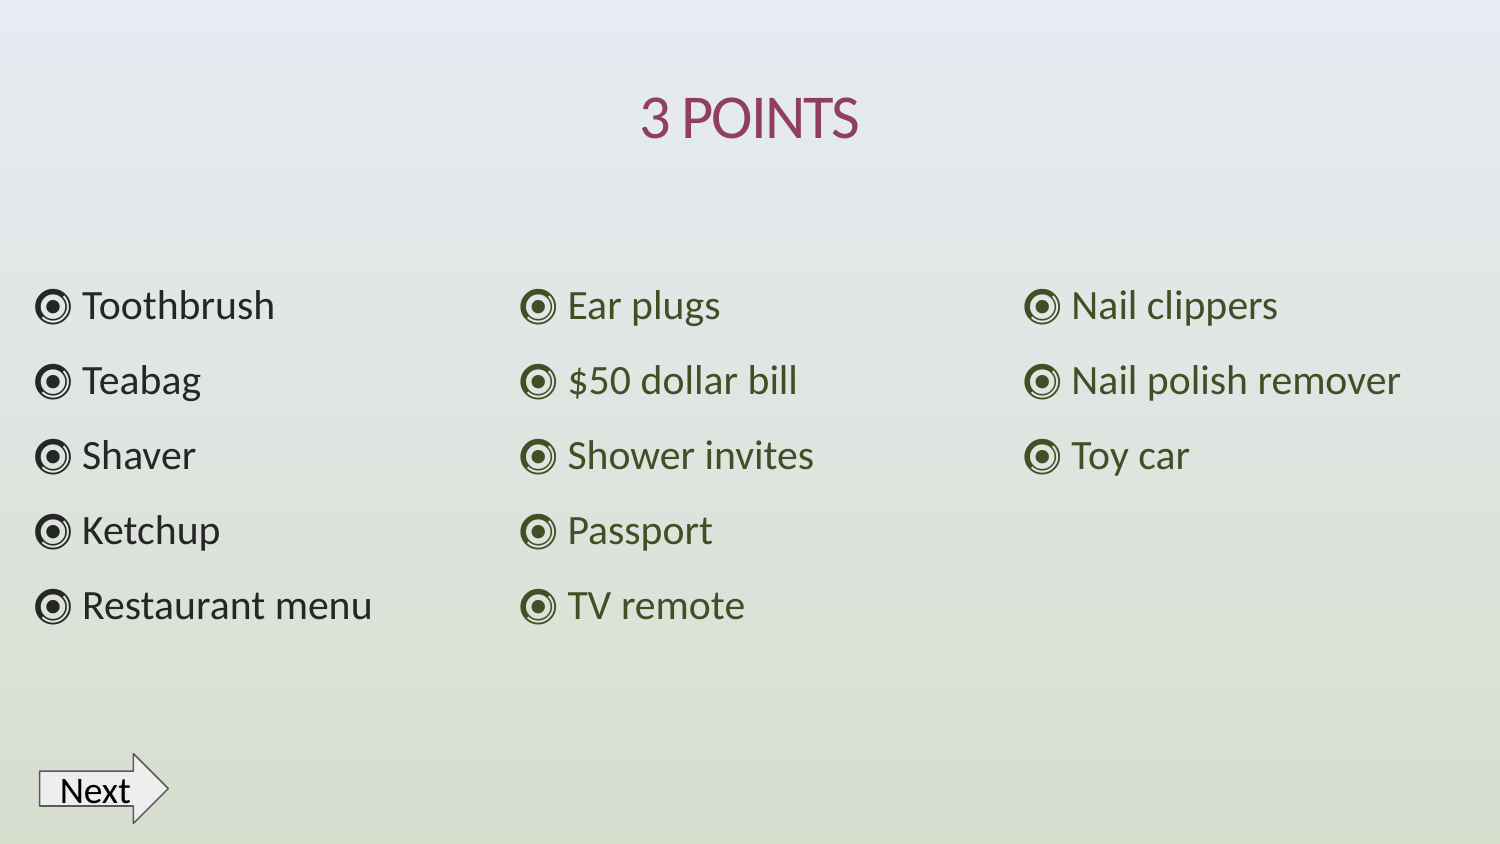

# 3 POINTS
🔘 Toothbrush
🔘 Teabag
🔘 Shaver
🔘 Ketchup
🔘 Restaurant menu

🔘 Ear plugs
🔘 $50 dollar bill
🔘 Shower invites
🔘 Passport
🔘 TV remote

🔘 Nail clippers
🔘 Nail polish remover
🔘 Toy car

Next